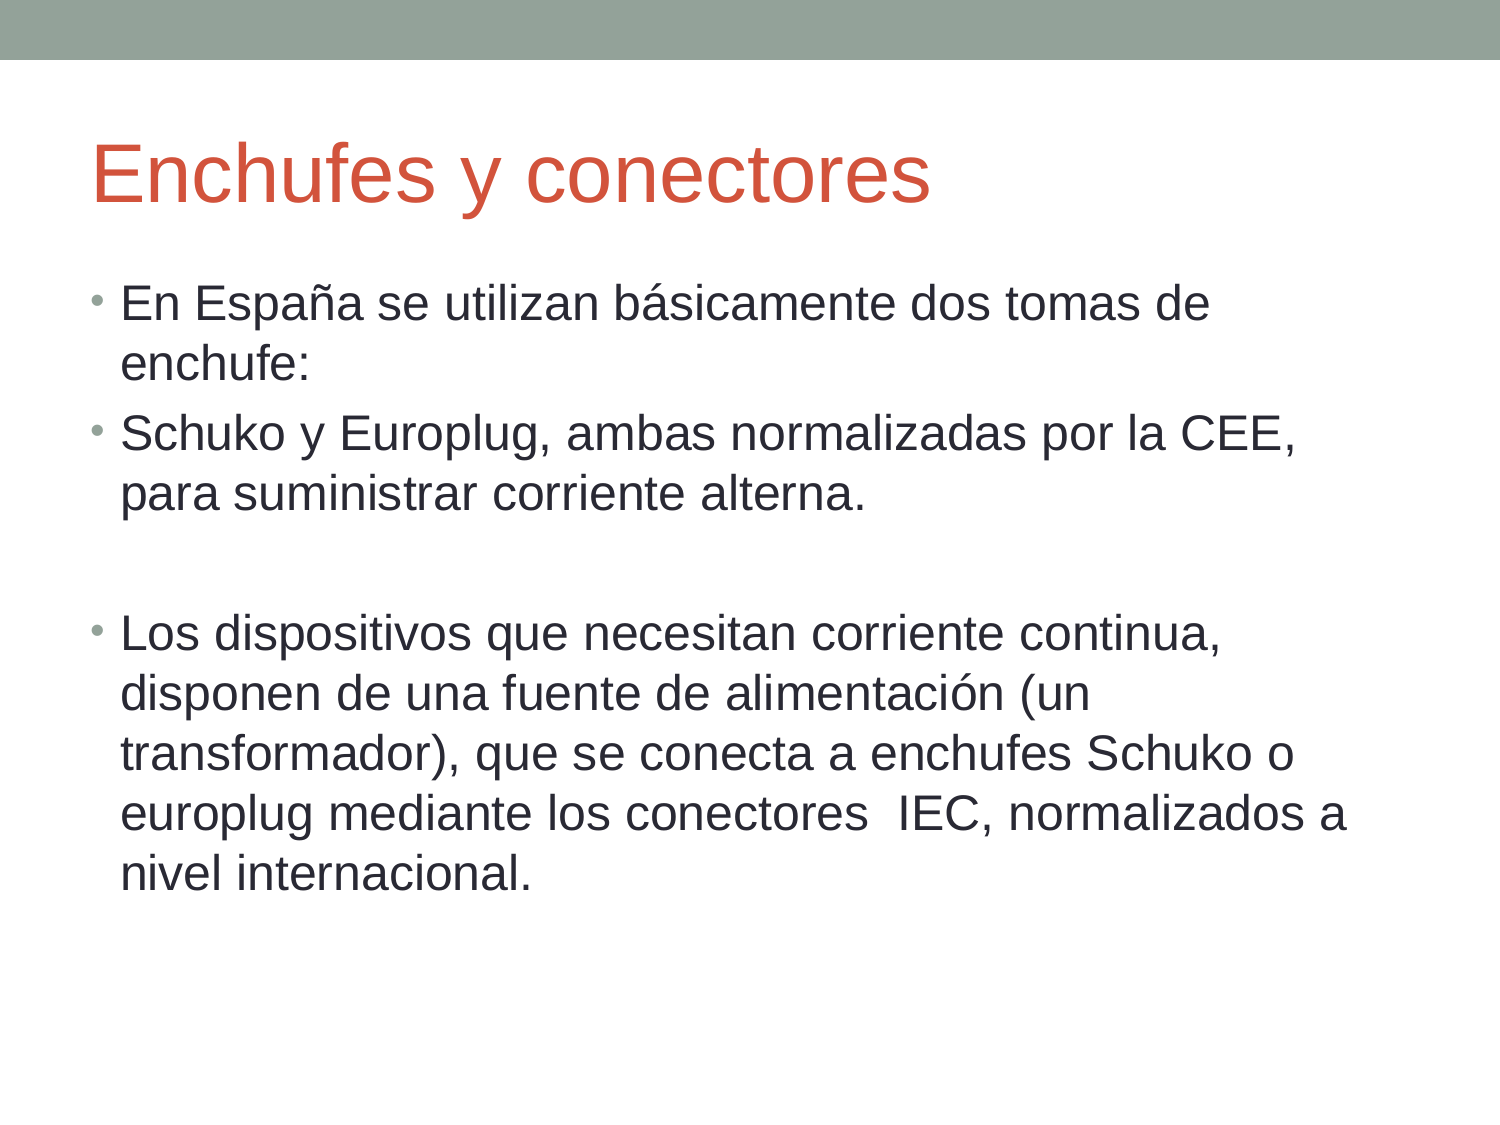

# Enchufes y conectores
En España se utilizan básicamente dos tomas de enchufe:
Schuko y Europlug, ambas normalizadas por la CEE, para suministrar corriente alterna.

Los dispositivos que necesitan corriente continua, disponen de una fuente de alimentación (un transformador), que se conecta a enchufes Schuko o europlug mediante los conectores  IEC, normalizados a nivel internacional.